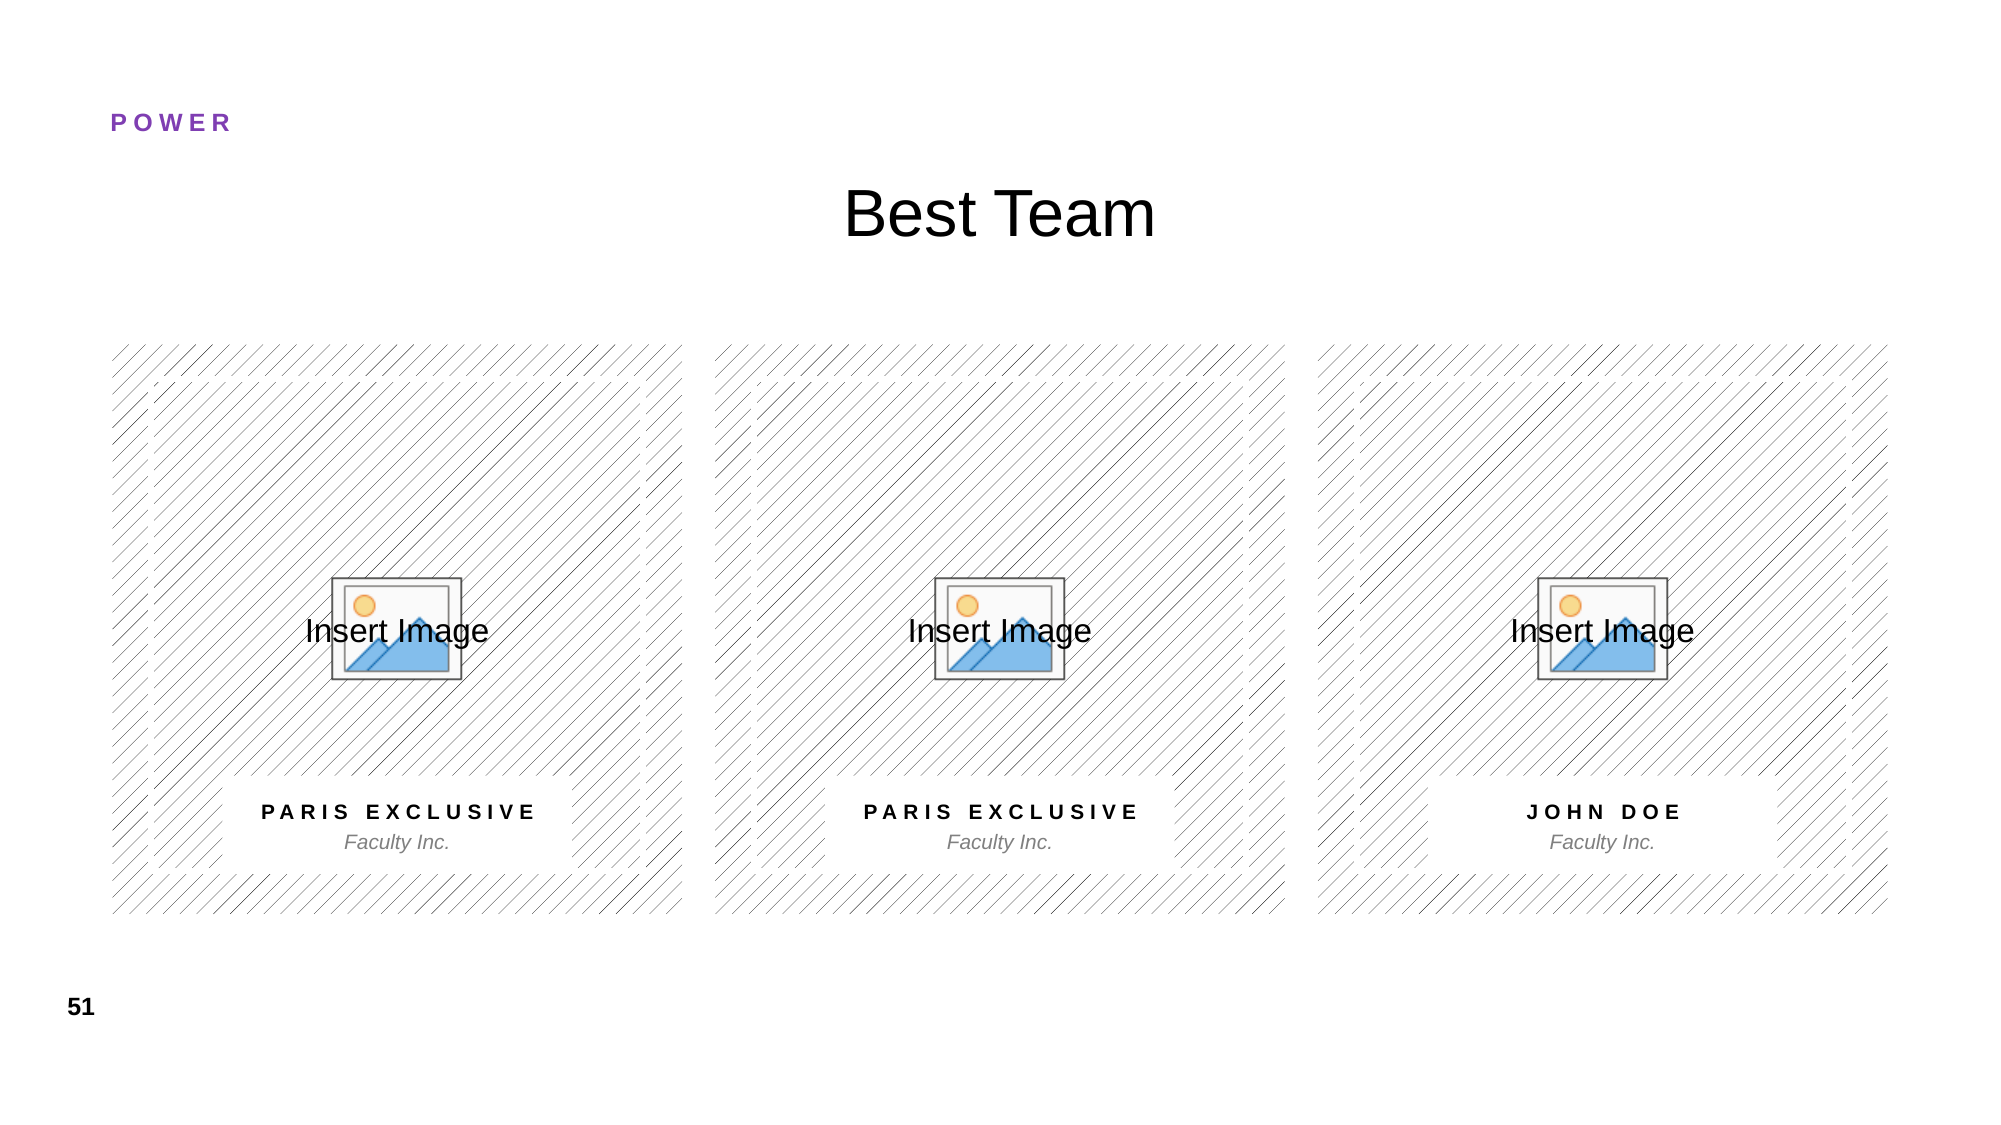

# Best Team

PARIS EXCLUSIVE
Faculty Inc.
PARIS EXCLUSIVE
Faculty Inc.
JOHN DOE
Faculty Inc.